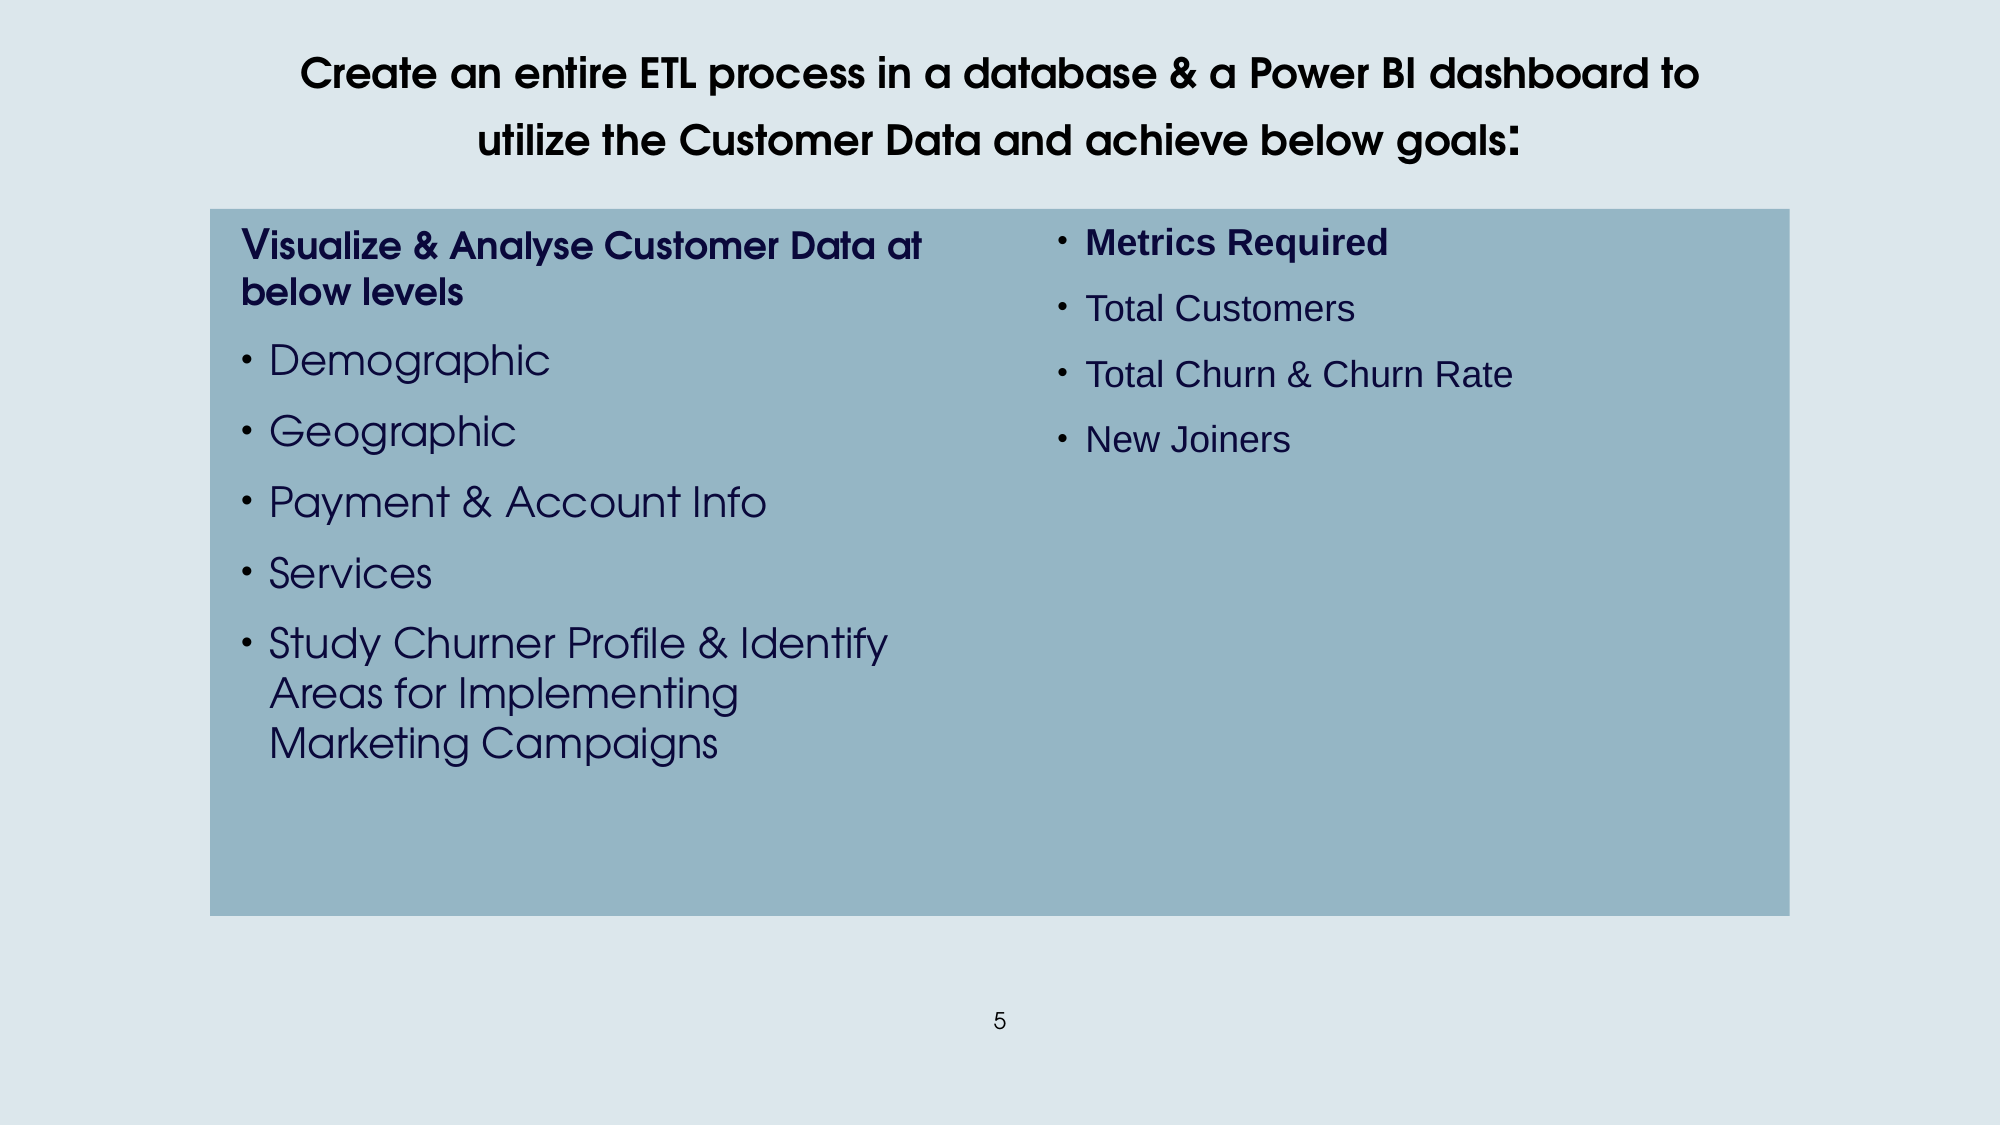

# Create an entire ETL process in a database & a Power BI dashboard to utilize the Customer Data and achieve below goals:
Visualize & Analyse Customer Data at below levels
Demographic
Geographic
Payment & Account Info
Services
Study Churner Profile & Identify Areas for Implementing Marketing Campaigns

Metrics Required
Total Customers
Total Churn & Churn Rate
New Joiners

5